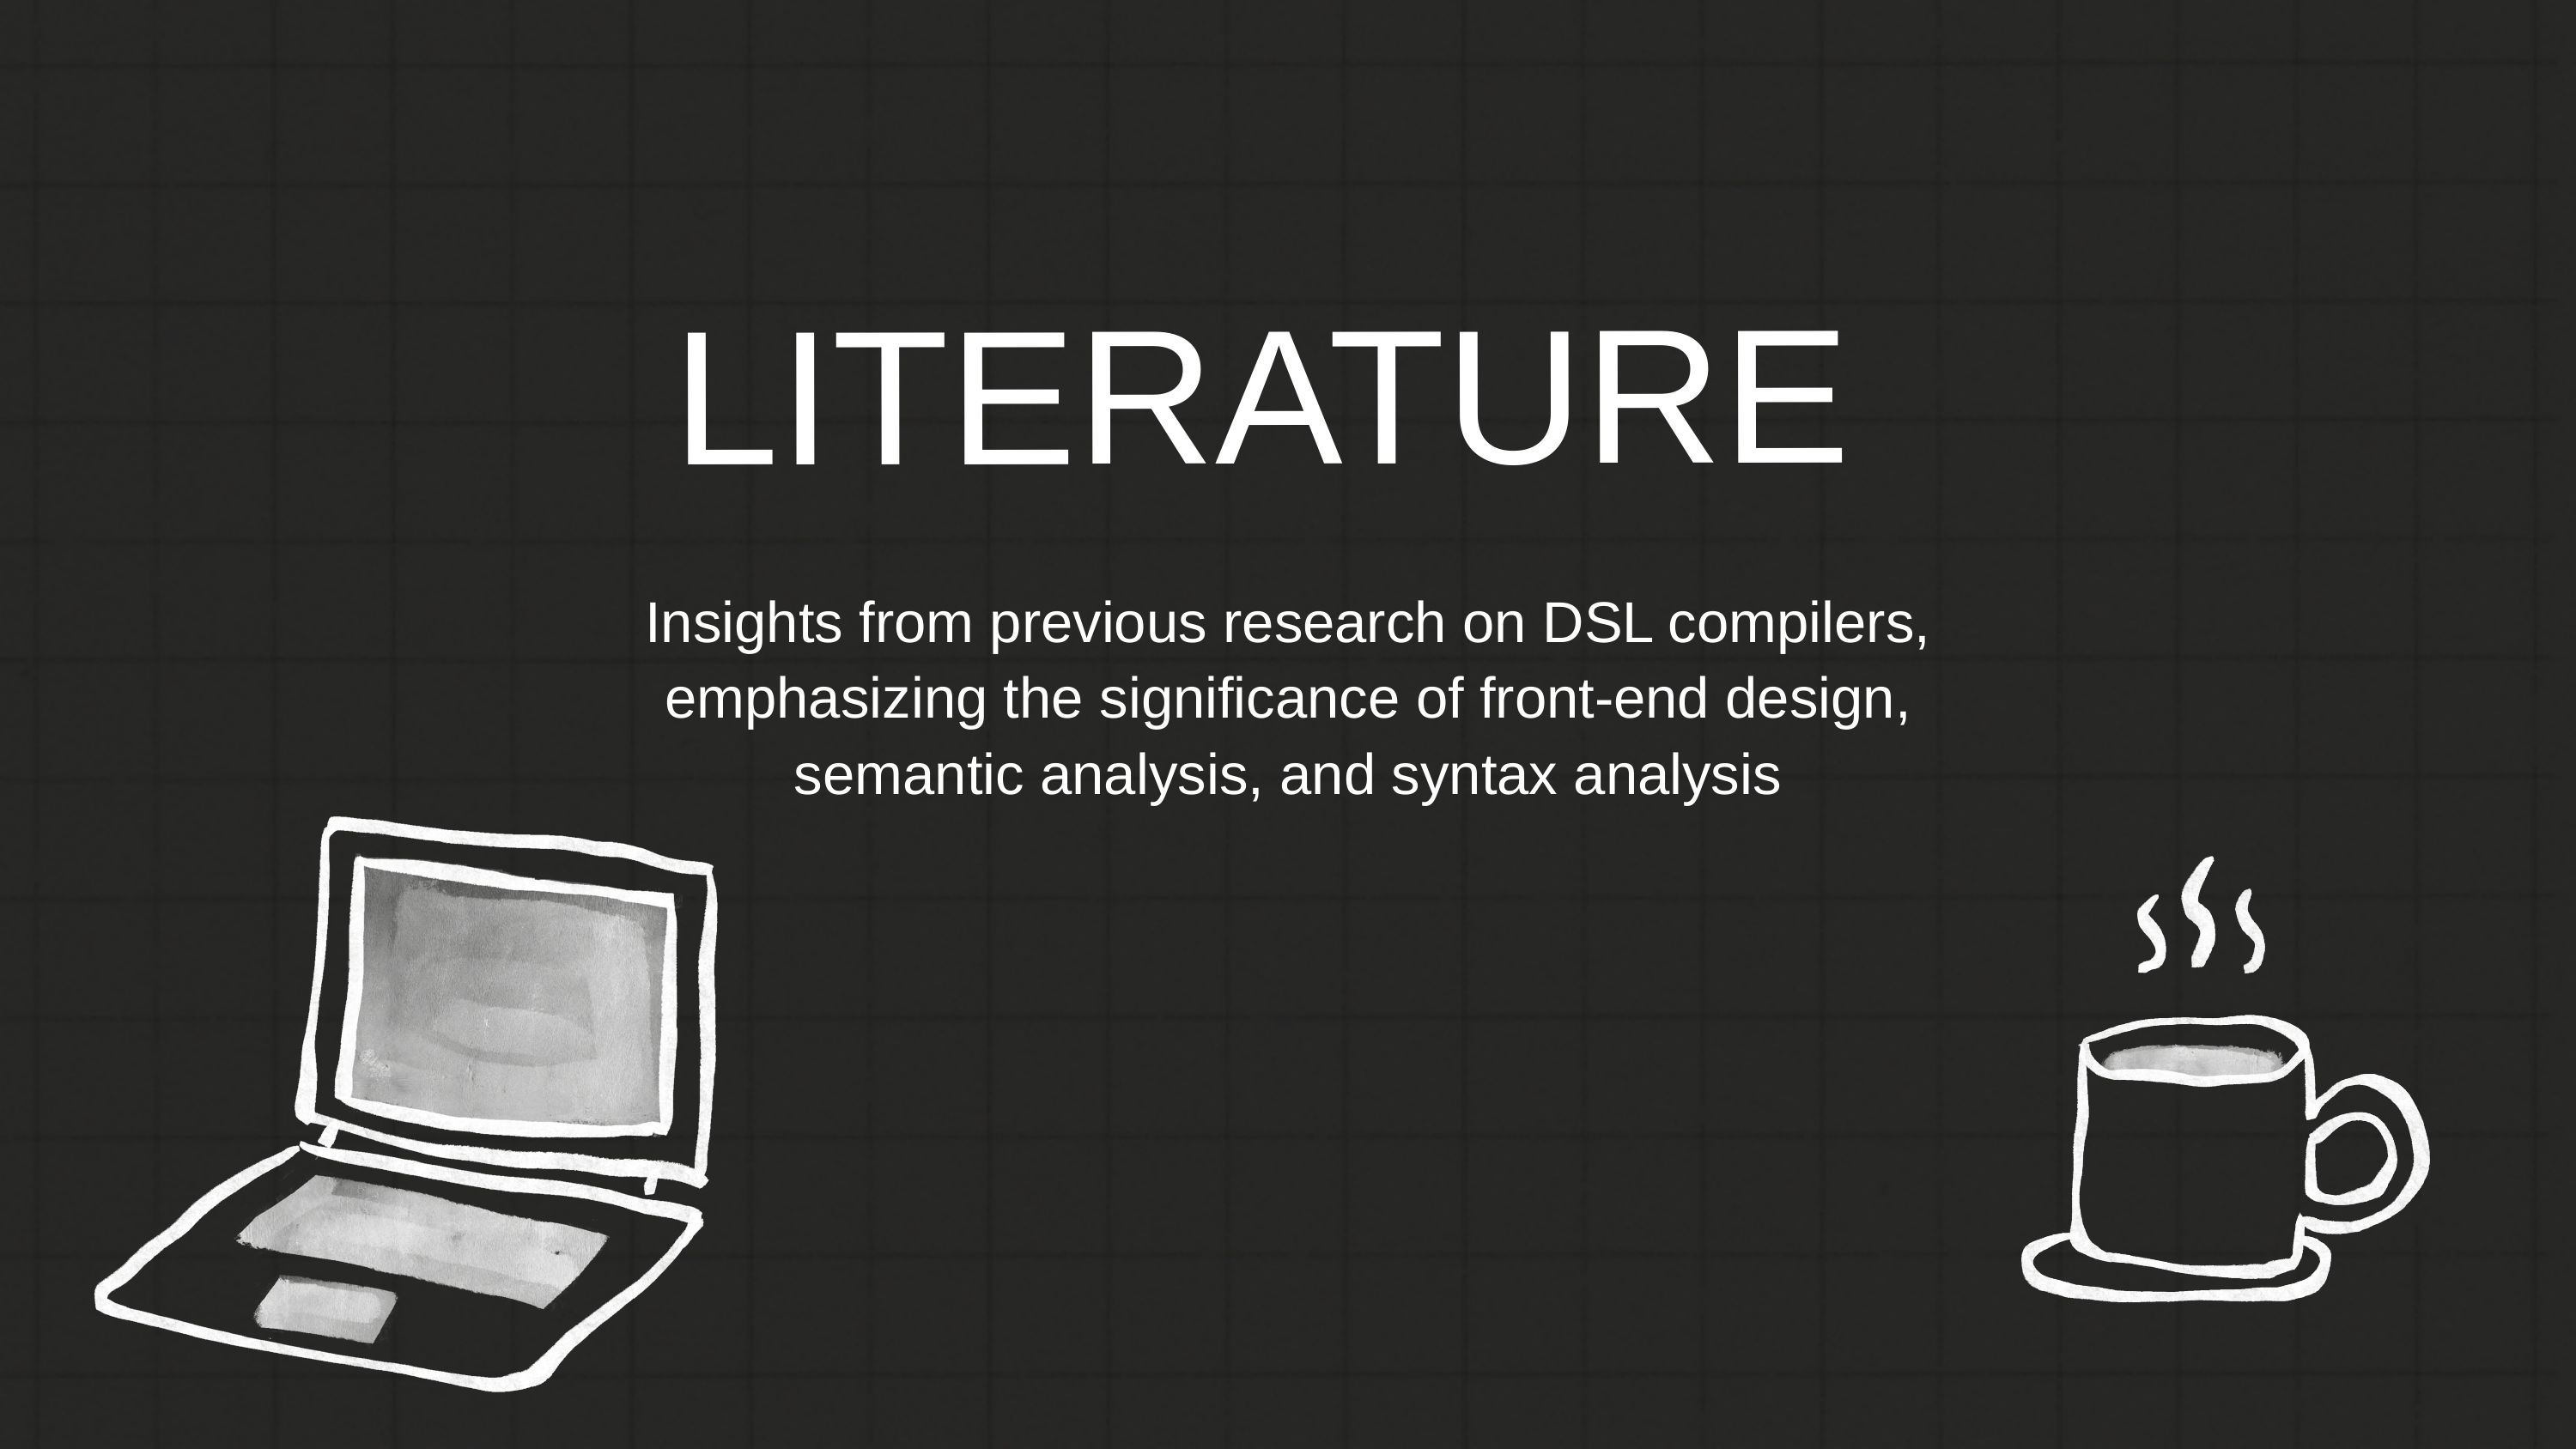

LITERATURE
Insights from previous research on DSL compilers, emphasizing the significance of front-end design, semantic analysis, and syntax analysis